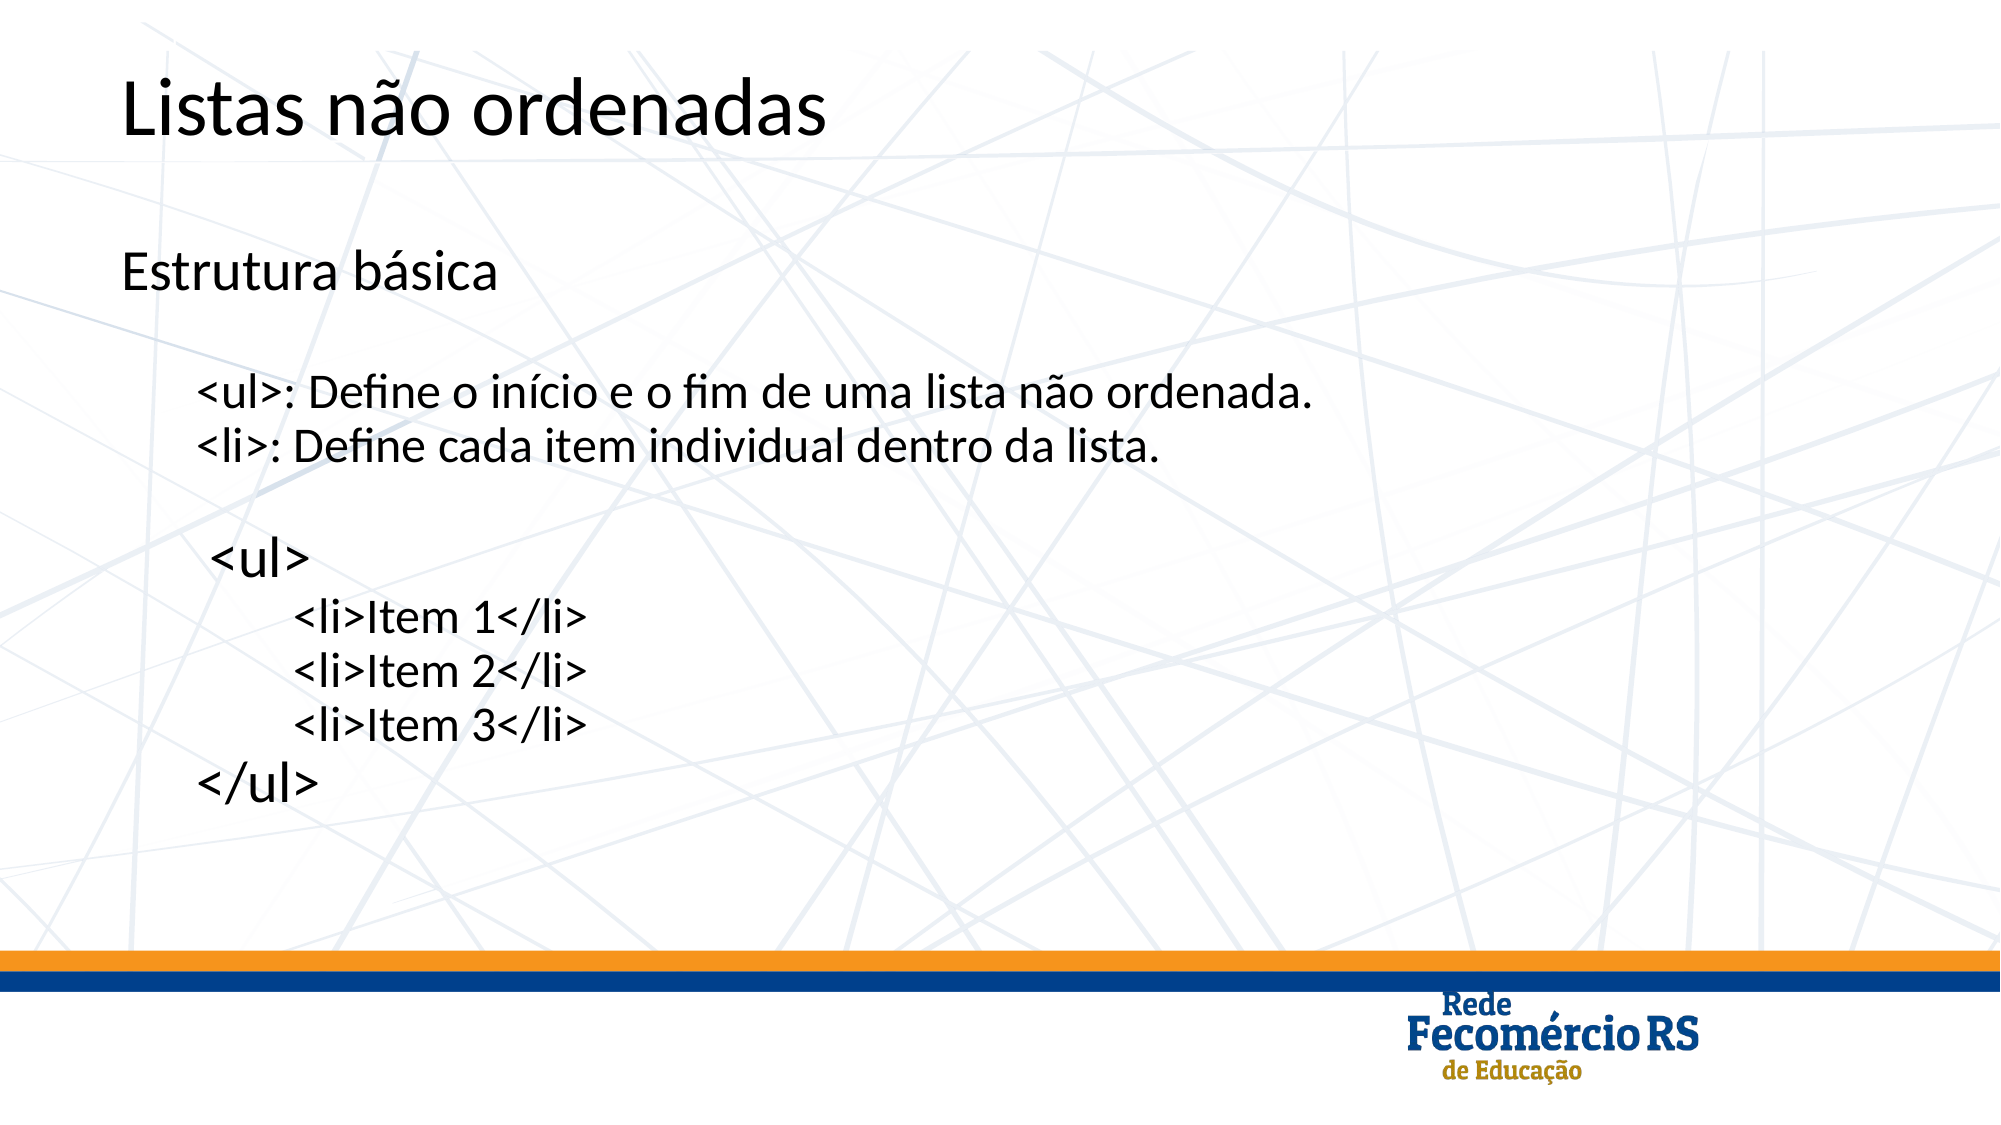

Listas não ordenadas
Estrutura básica

<ul>: Define o início e o fim de uma lista não ordenada.
<li>: Define cada item individual dentro da lista.

 <ul>
  <li>Item 1</li>
  <li>Item 2</li>
  <li>Item 3</li>
</ul>